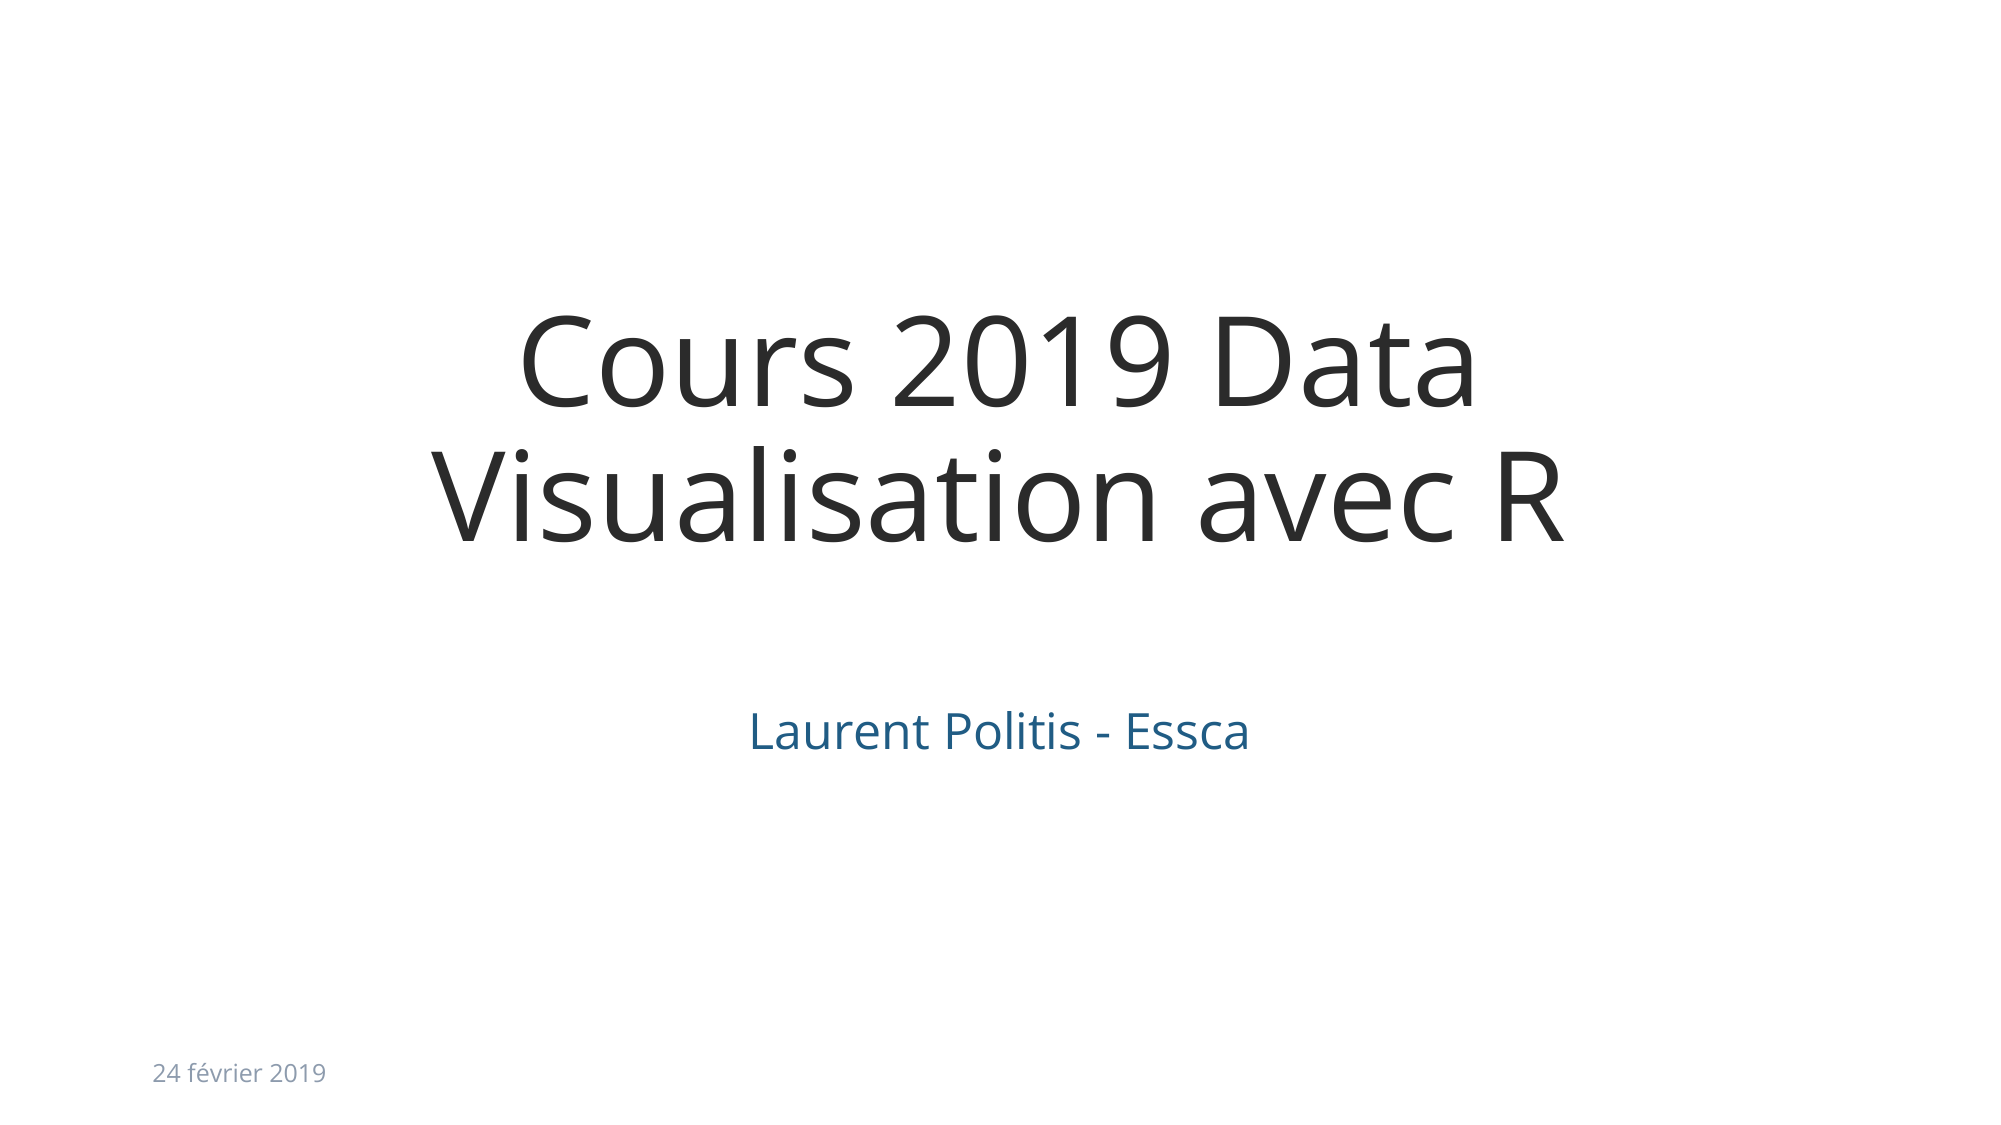

# Cours 2019 Data Visualisation avec R
Laurent Politis - Essca
24 février 2019